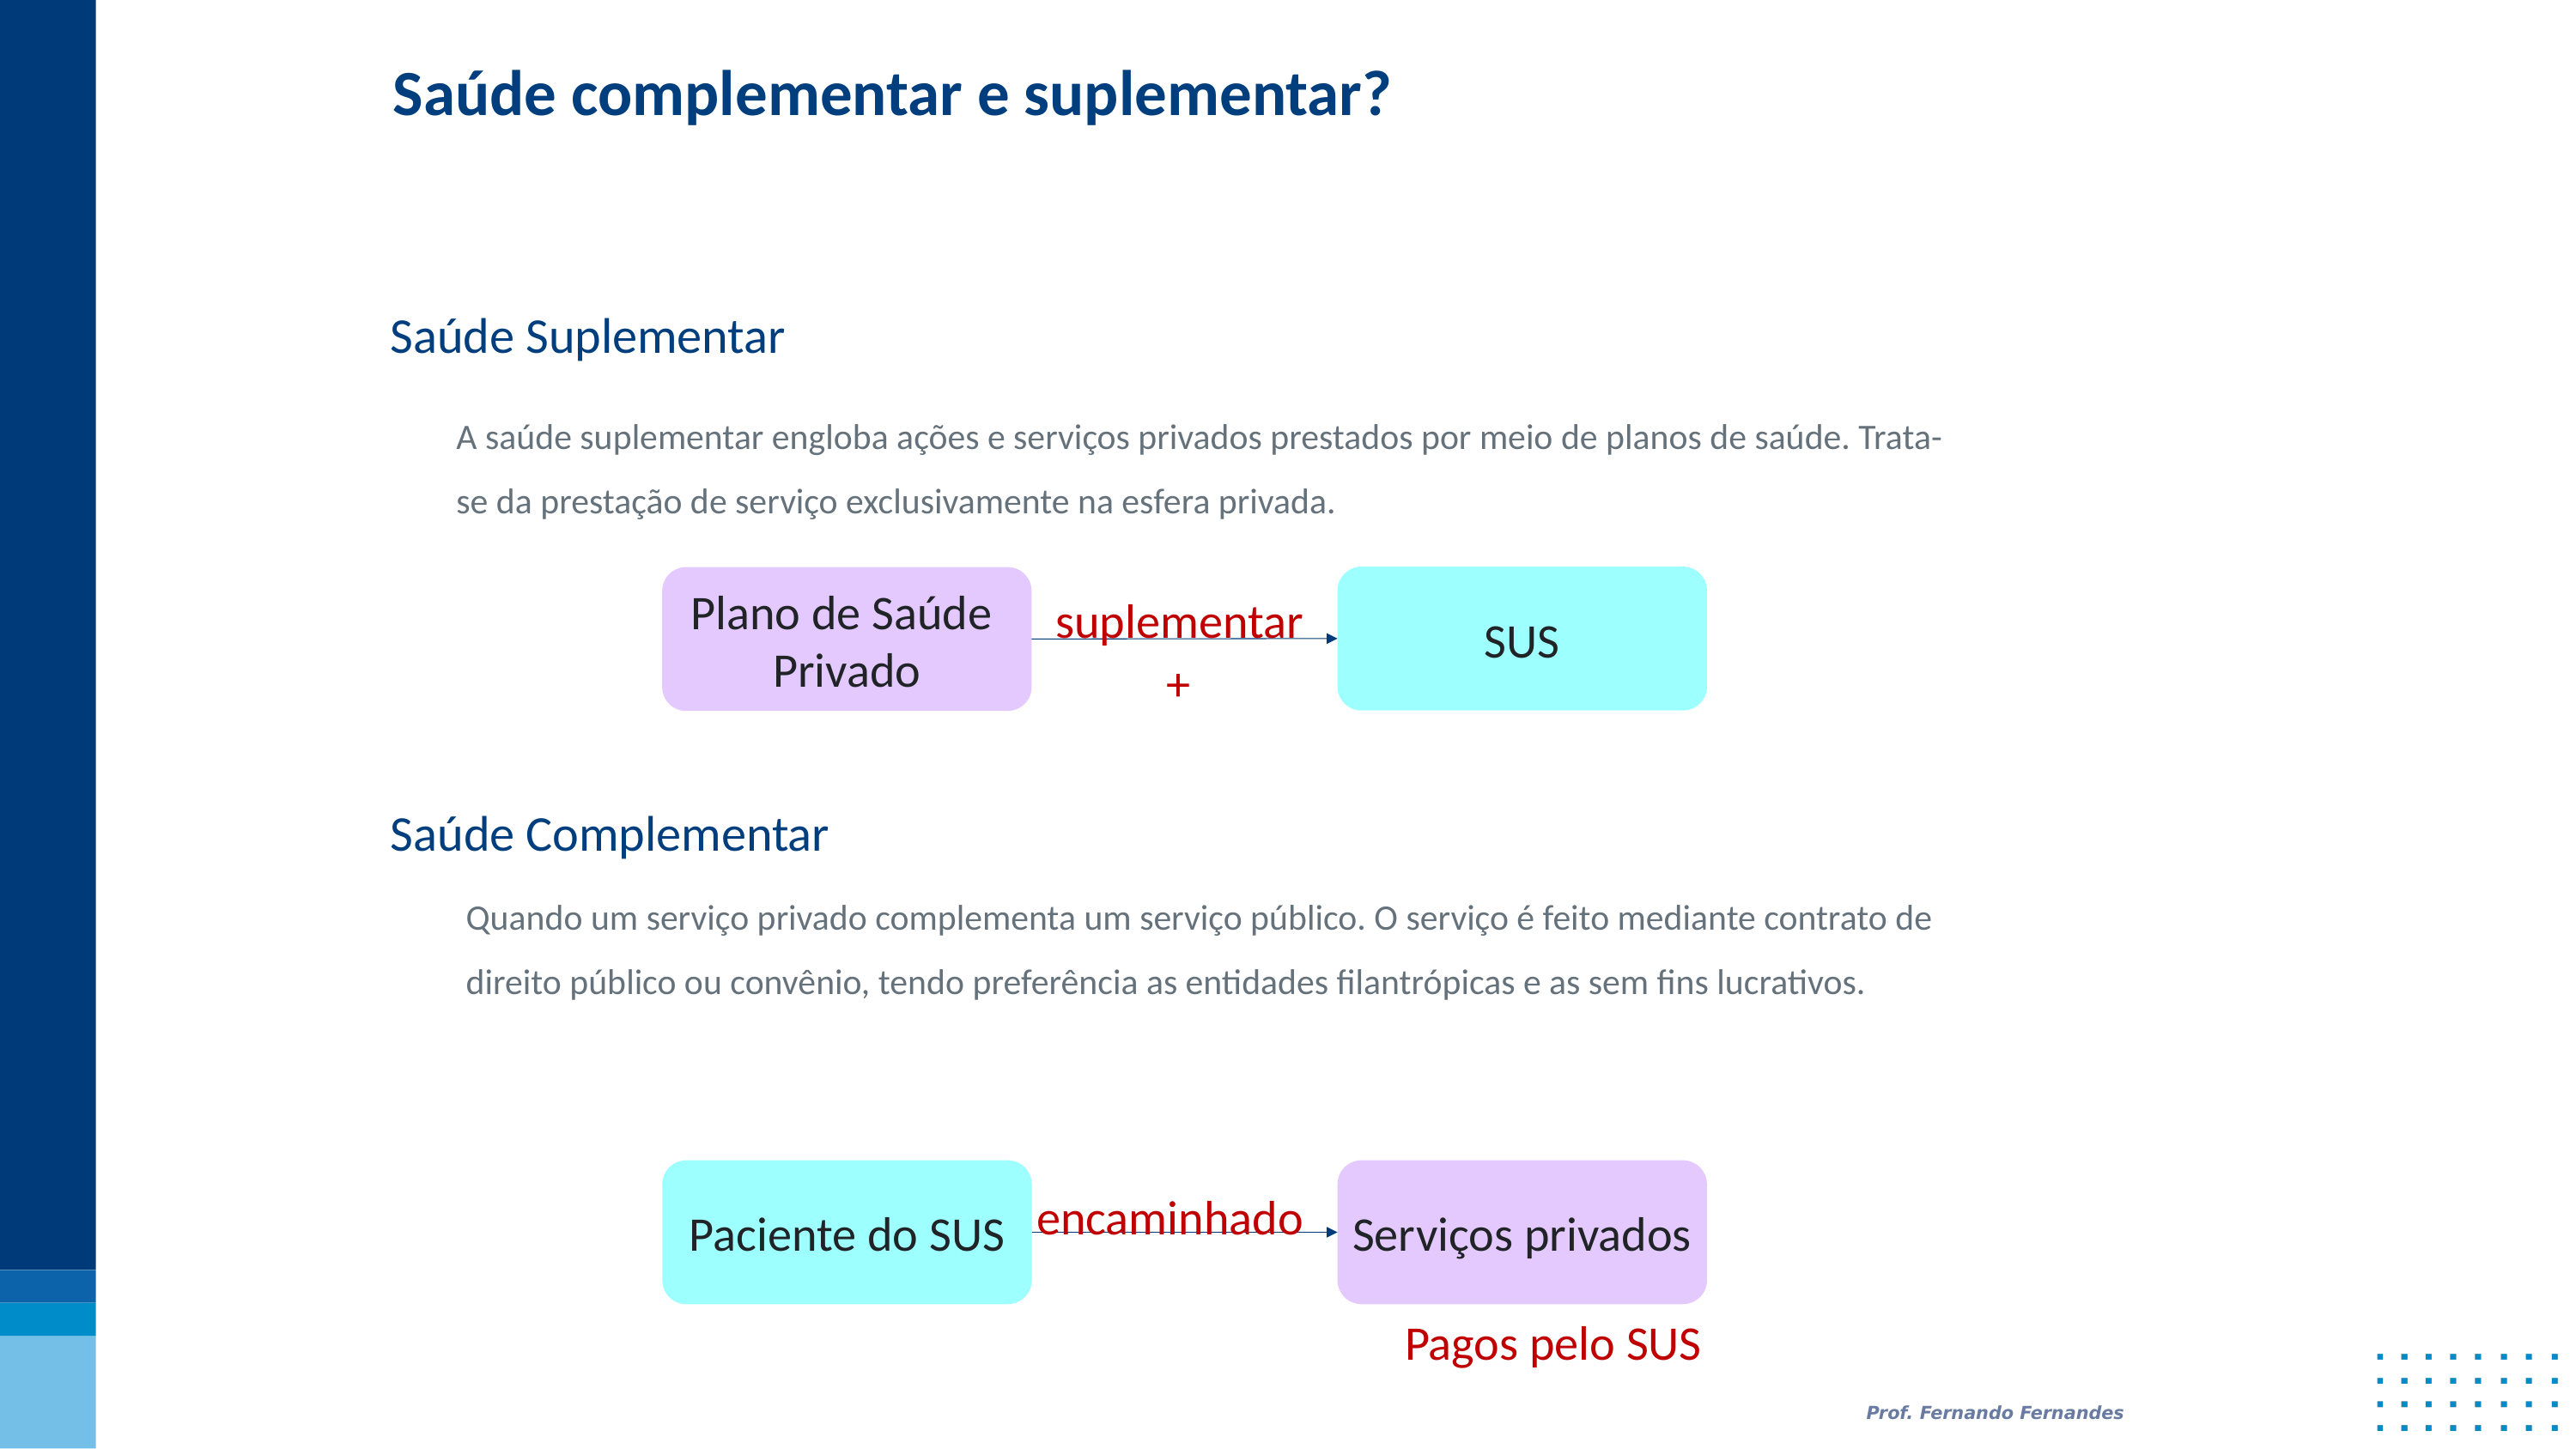

Saúde complementar e suplementar?

Saúde Suplementar
A saúde suplementar engloba ações e serviços privados prestados por meio de planos de saúde. Trata-se da prestação de serviço exclusivamente na esfera privada.
SUS
Plano de Saúde
Privado
suplementar
+
Saúde Complementar
Quando um serviço privado complementa um serviço público. O serviço é feito mediante contrato de direito público ou convênio, tendo preferência as entidades filantrópicas e as sem fins lucrativos.
Paciente do SUS
Serviços privados
encaminhado
Pagos pelo SUS
Prof. Fernando Fernandes